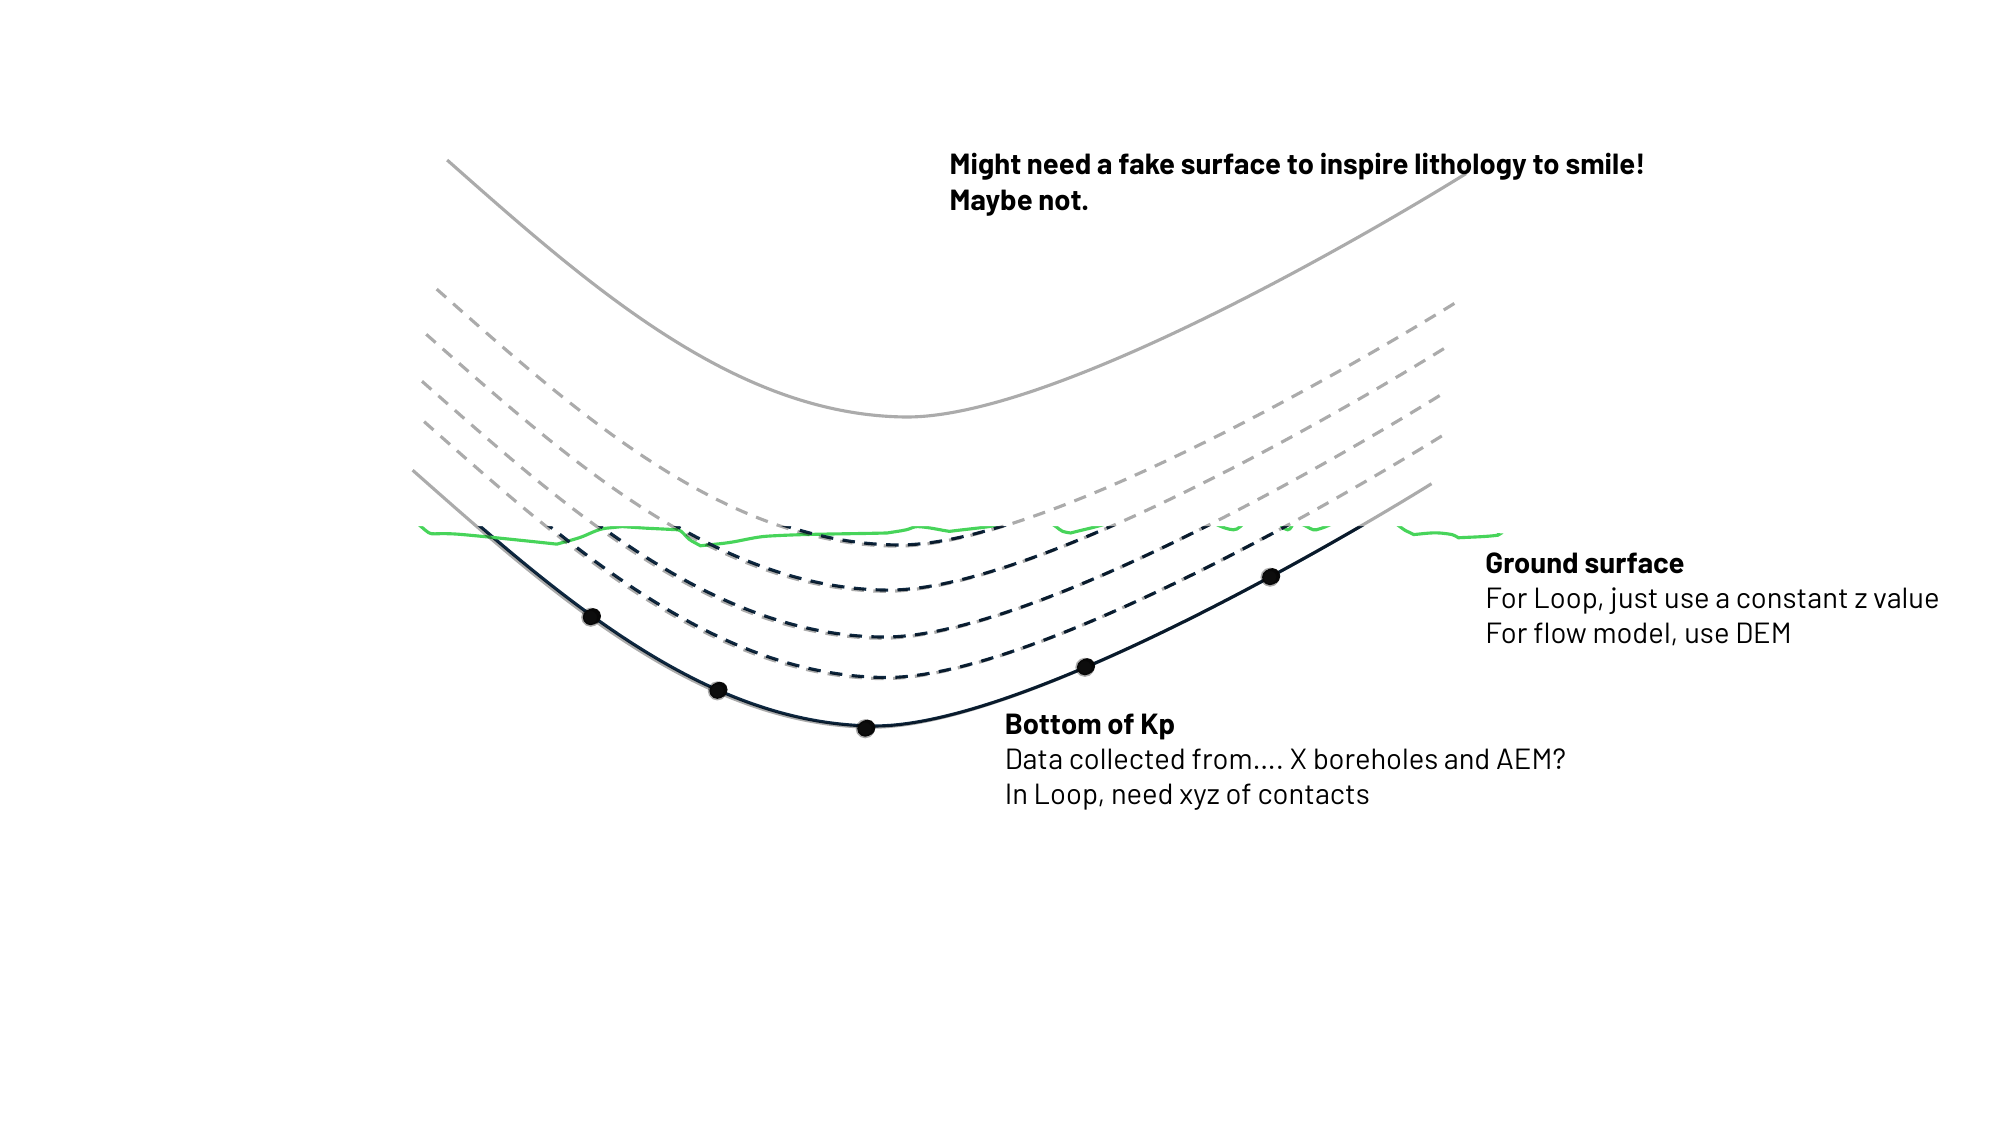

Might need a fake surface to inspire lithology to smile!
Maybe not.

Ground surface
For Loop, just use a constant z value
For flow model, use DEM

Bottom of Kp
Data collected from…. X boreholes and AEM?
In Loop, need xyz of contacts